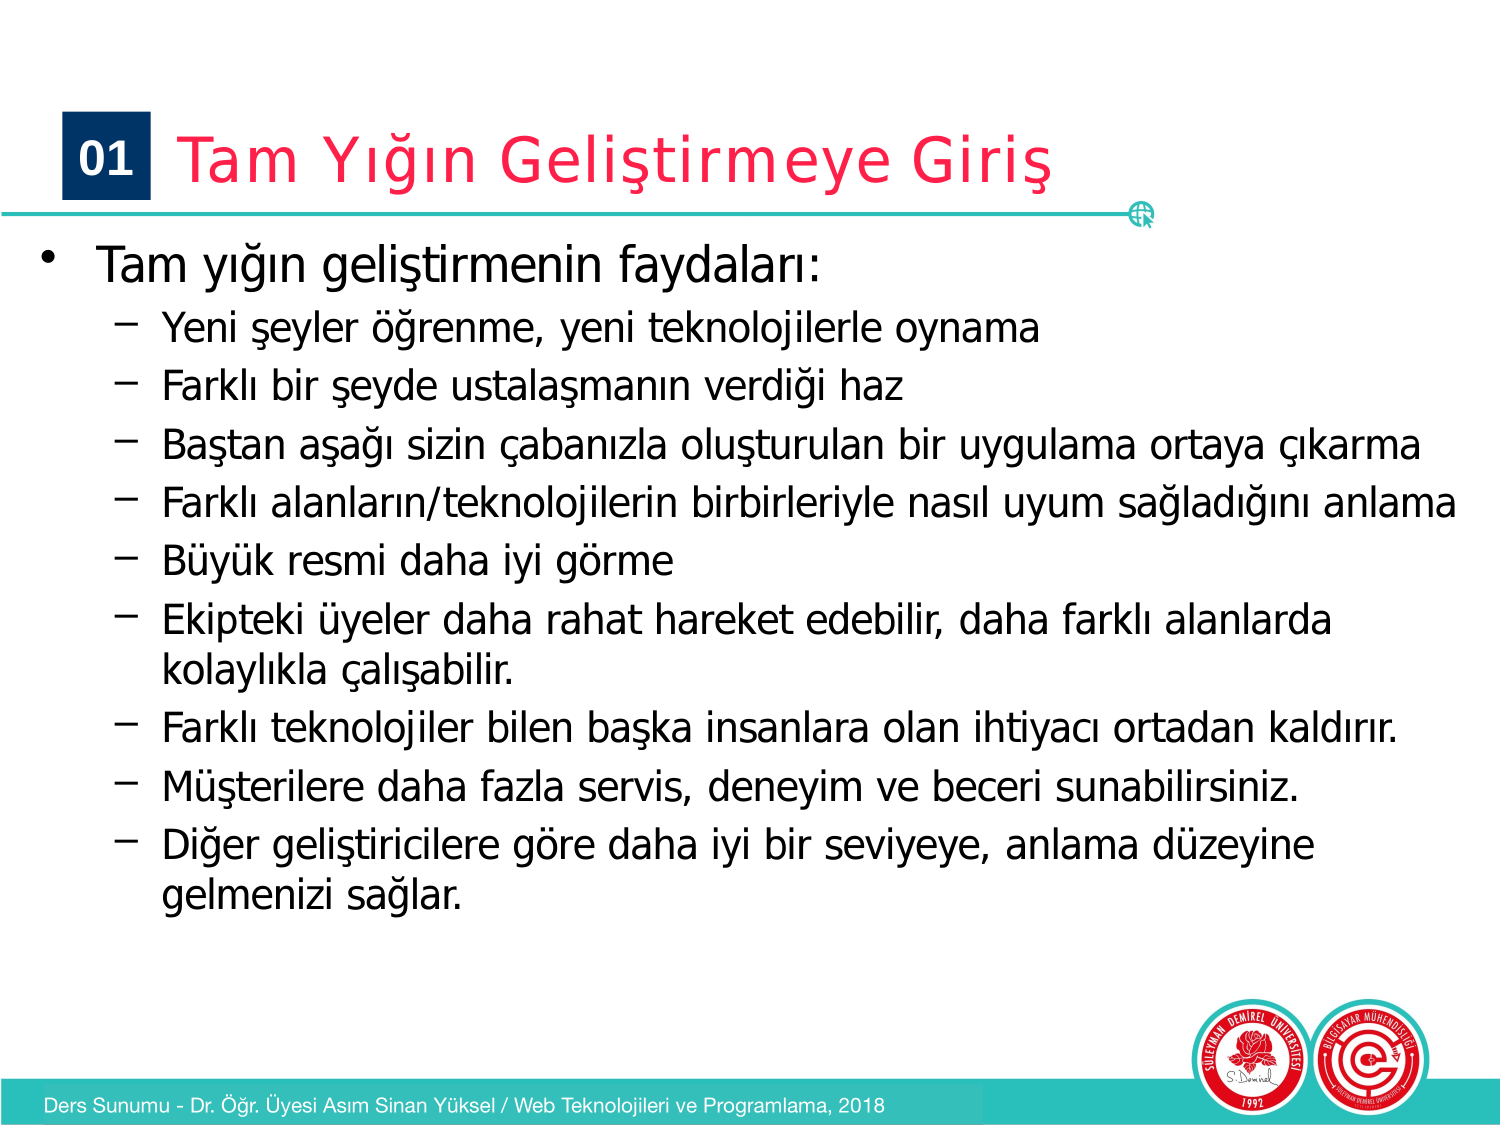

# Tam Yığın Geliştirmeye Giriş
01
Tam yığın geliştirmenin faydaları:
Yeni şeyler öğrenme, yeni teknolojilerle oynama
Farklı bir şeyde ustalaşmanın verdiği haz
Baştan aşağı sizin çabanızla oluşturulan bir uygulama ortaya çıkarma
Farklı alanların/teknolojilerin birbirleriyle nasıl uyum sağladığını anlama
Büyük resmi daha iyi görme
Ekipteki üyeler daha rahat hareket edebilir, daha farklı alanlarda kolaylıkla çalışabilir.
Farklı teknolojiler bilen başka insanlara olan ihtiyacı ortadan kaldırır.
Müşterilere daha fazla servis, deneyim ve beceri sunabilirsiniz.
Diğer geliştiricilere göre daha iyi bir seviyeye, anlama düzeyine gelmenizi sağlar.